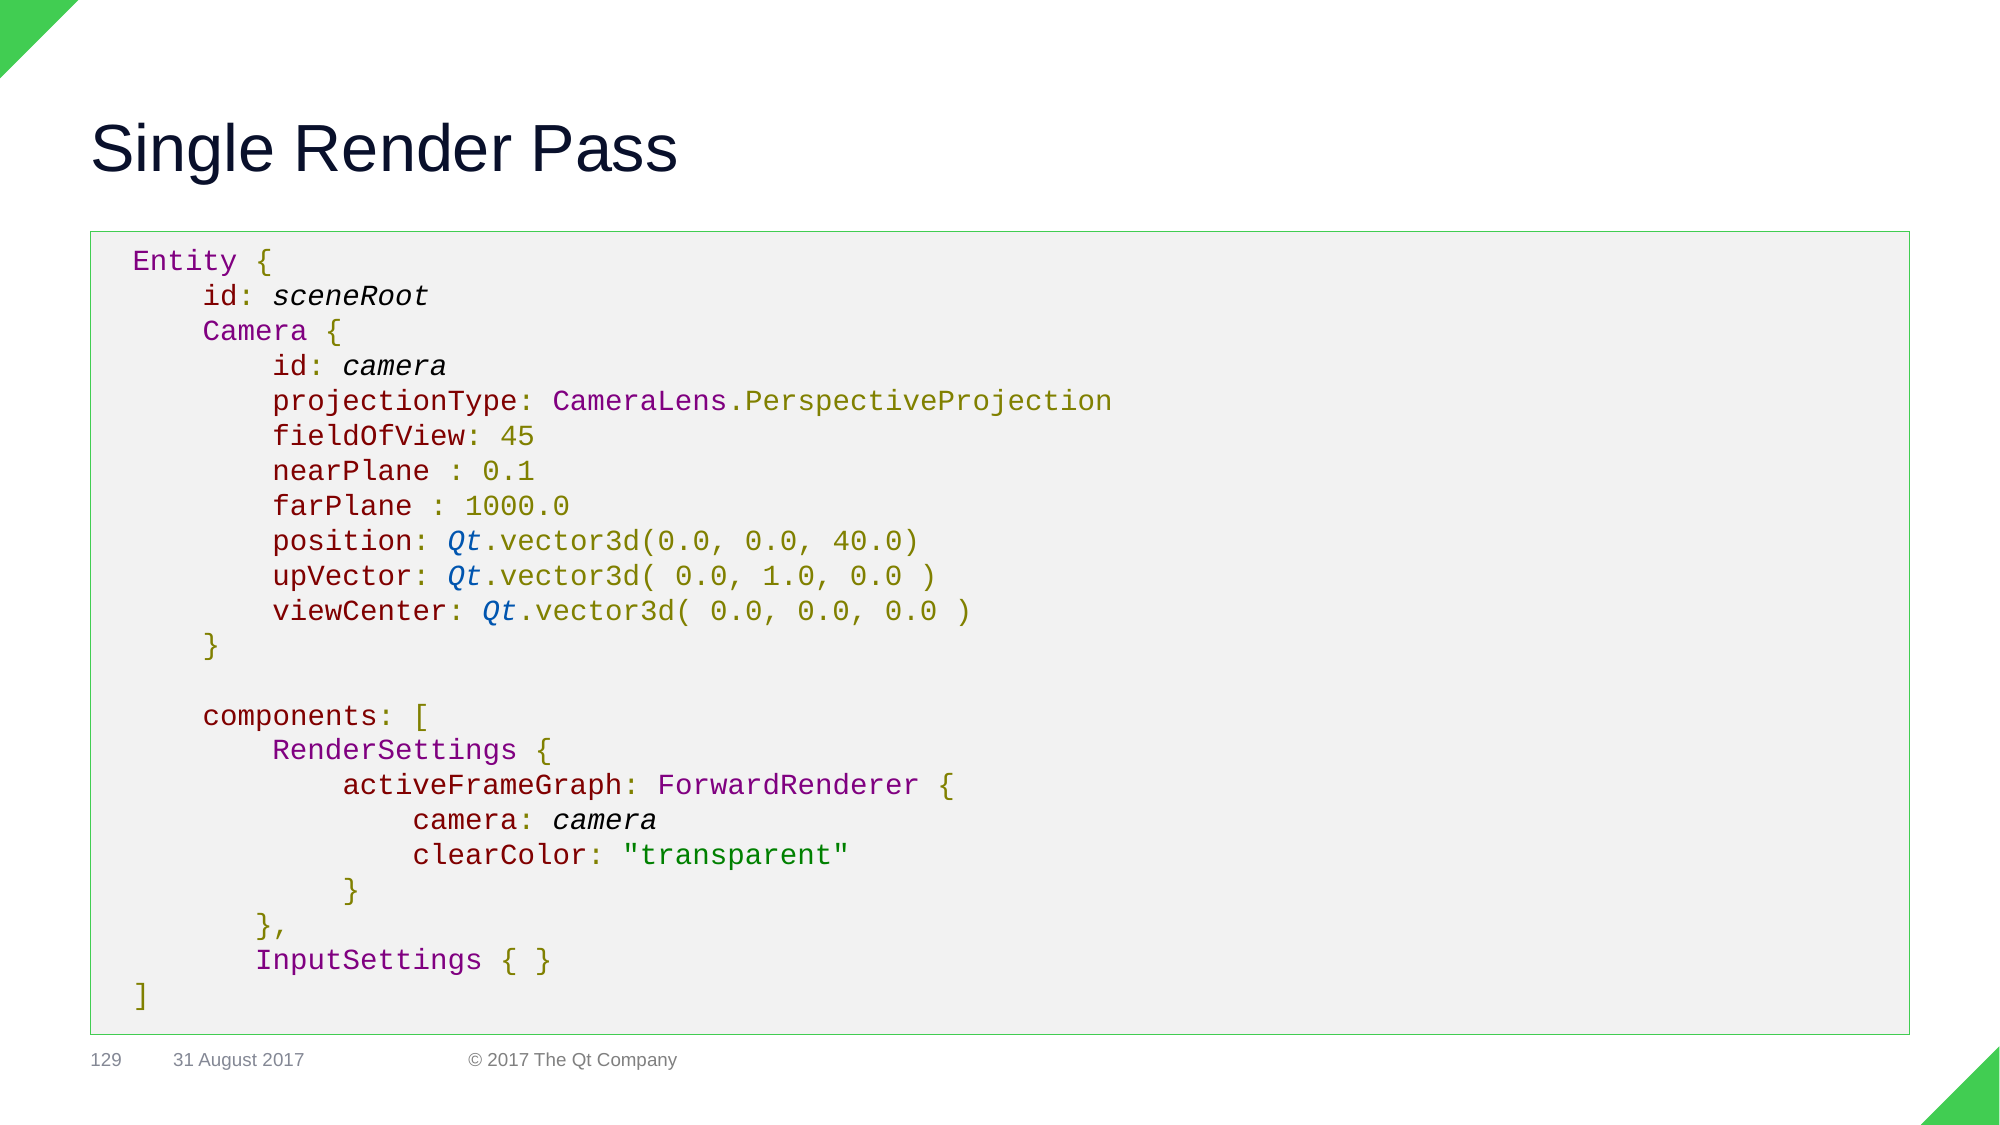

# Single Render Pass
Entity {
    id: sceneRoot
    Camera {
        id: camera
        projectionType: CameraLens.PerspectiveProjection
        fieldOfView: 45
        nearPlane : 0.1
        farPlane : 1000.0
        position: Qt.vector3d(0.0, 0.0, 40.0)
        upVector: Qt.vector3d( 0.0, 1.0, 0.0 )
        viewCenter: Qt.vector3d( 0.0, 0.0, 0.0 )
    }
    components: [
        RenderSettings {
            activeFrameGraph: ForwardRenderer {
                camera: camera
                clearColor: "transparent"
            }
       },
       InputSettings { }
]
129
31 August 2017
© 2017 The Qt Company